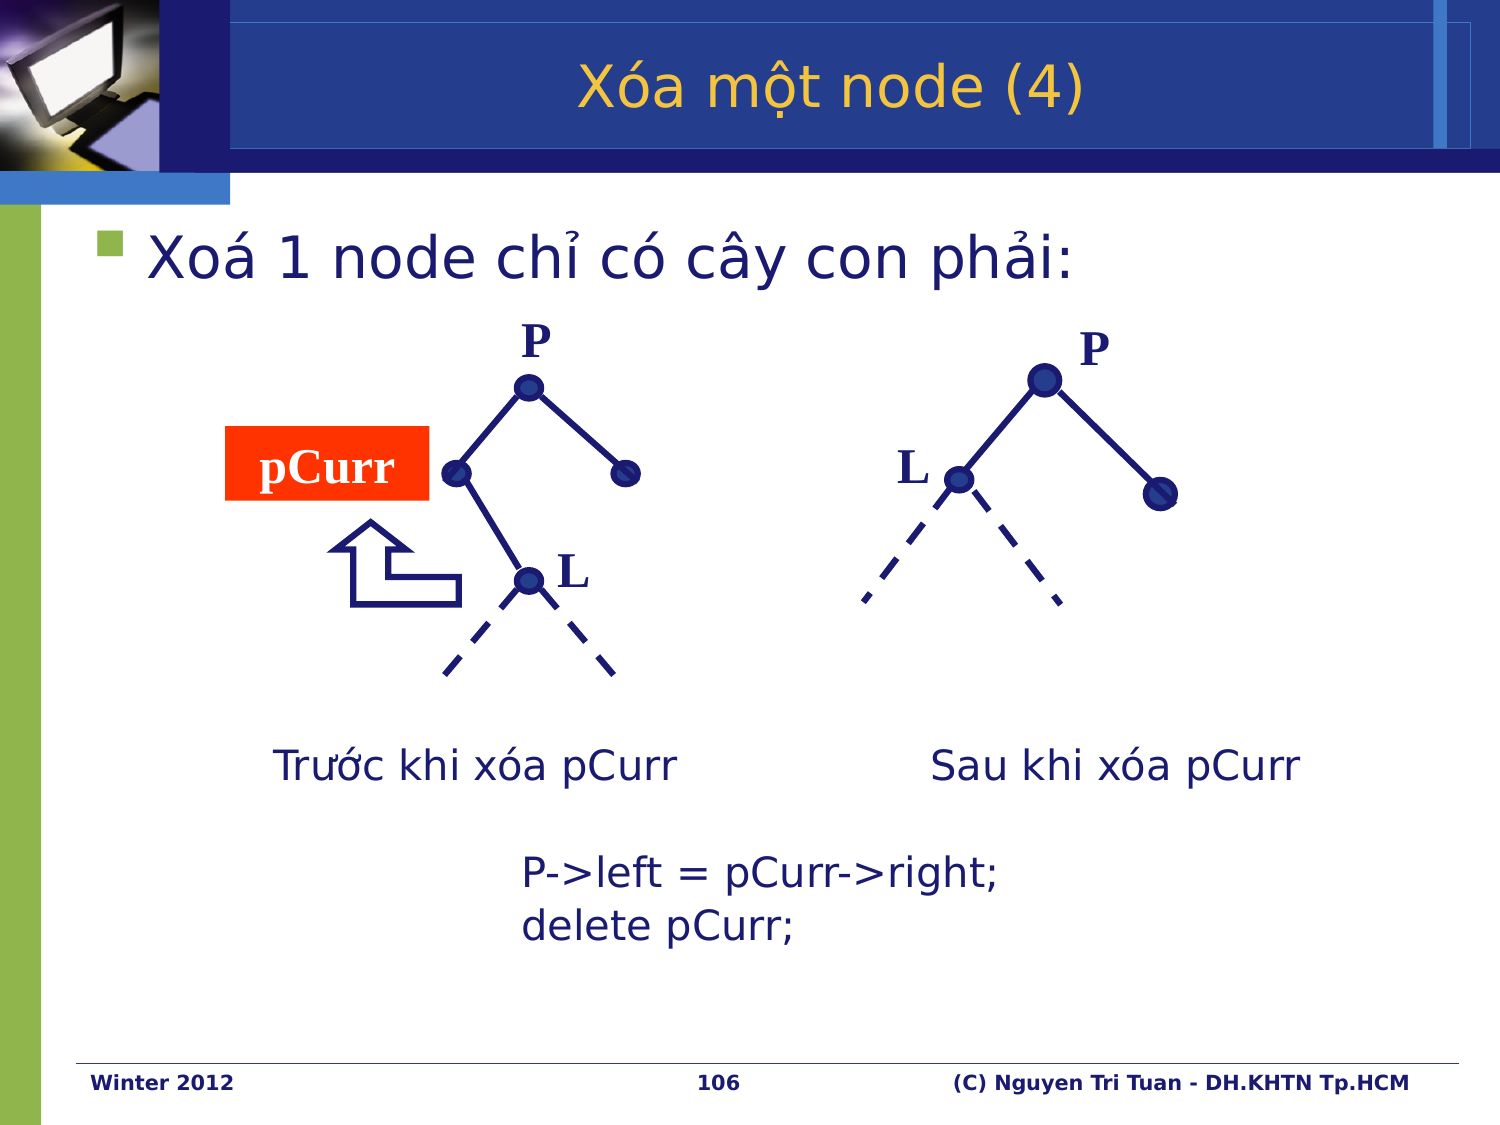

# Xóa một node (4)
Xoá 1 node chỉ có cây con phải:
P
P

pCurr
L

L

Trước khi xóa pCurr		Sau khi xóa pCurr

			P->left = pCurr->right;
			delete pCurr;
Winter 2012
106
(C) Nguyen Tri Tuan - DH.KHTN Tp.HCM